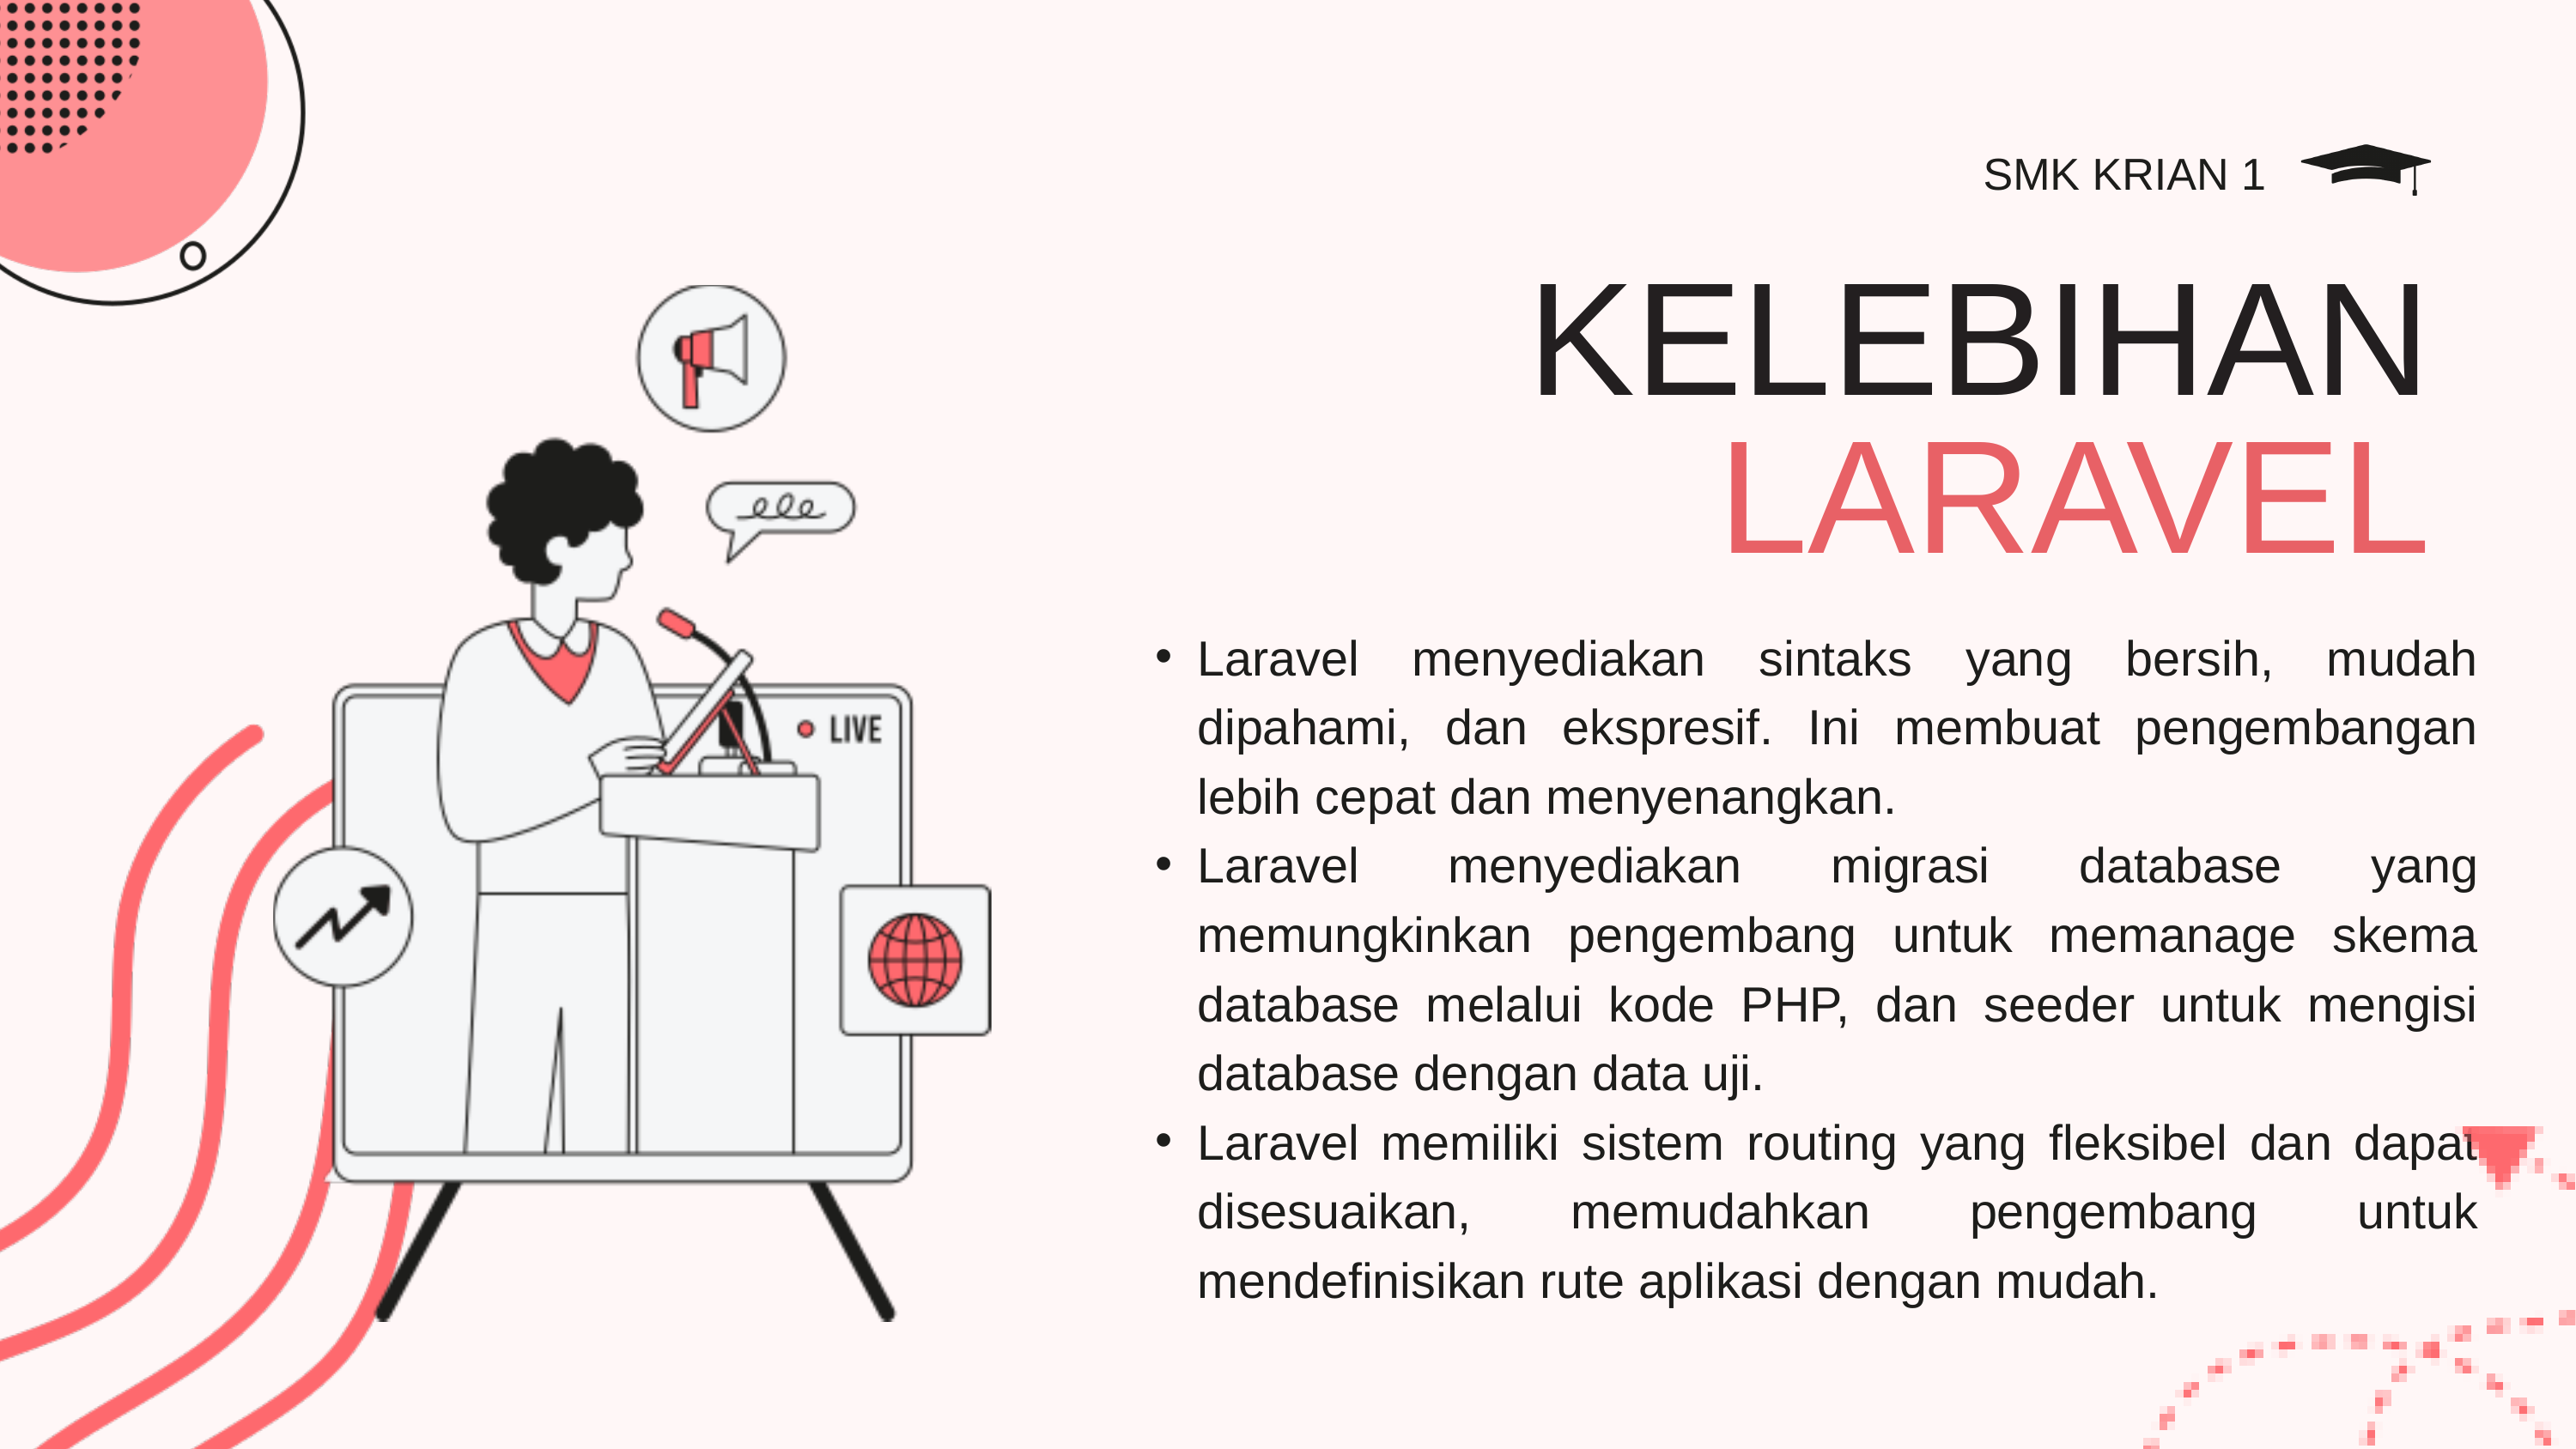

SMK KRIAN 1

KELEBIHAN LARAVEL

Laravel menyediakan sintaks yang bersih, mudah dipahami, dan ekspresif. Ini membuat pengembangan lebih cepat dan menyenangkan.
Laravel menyediakan migrasi database yang memungkinkan pengembang untuk memanage skema database melalui kode PHP, dan seeder untuk mengisi database dengan data uji.
Laravel memiliki sistem routing yang fleksibel dan dapat disesuaikan, memudahkan pengembang untuk mendefinisikan rute aplikasi dengan mudah.